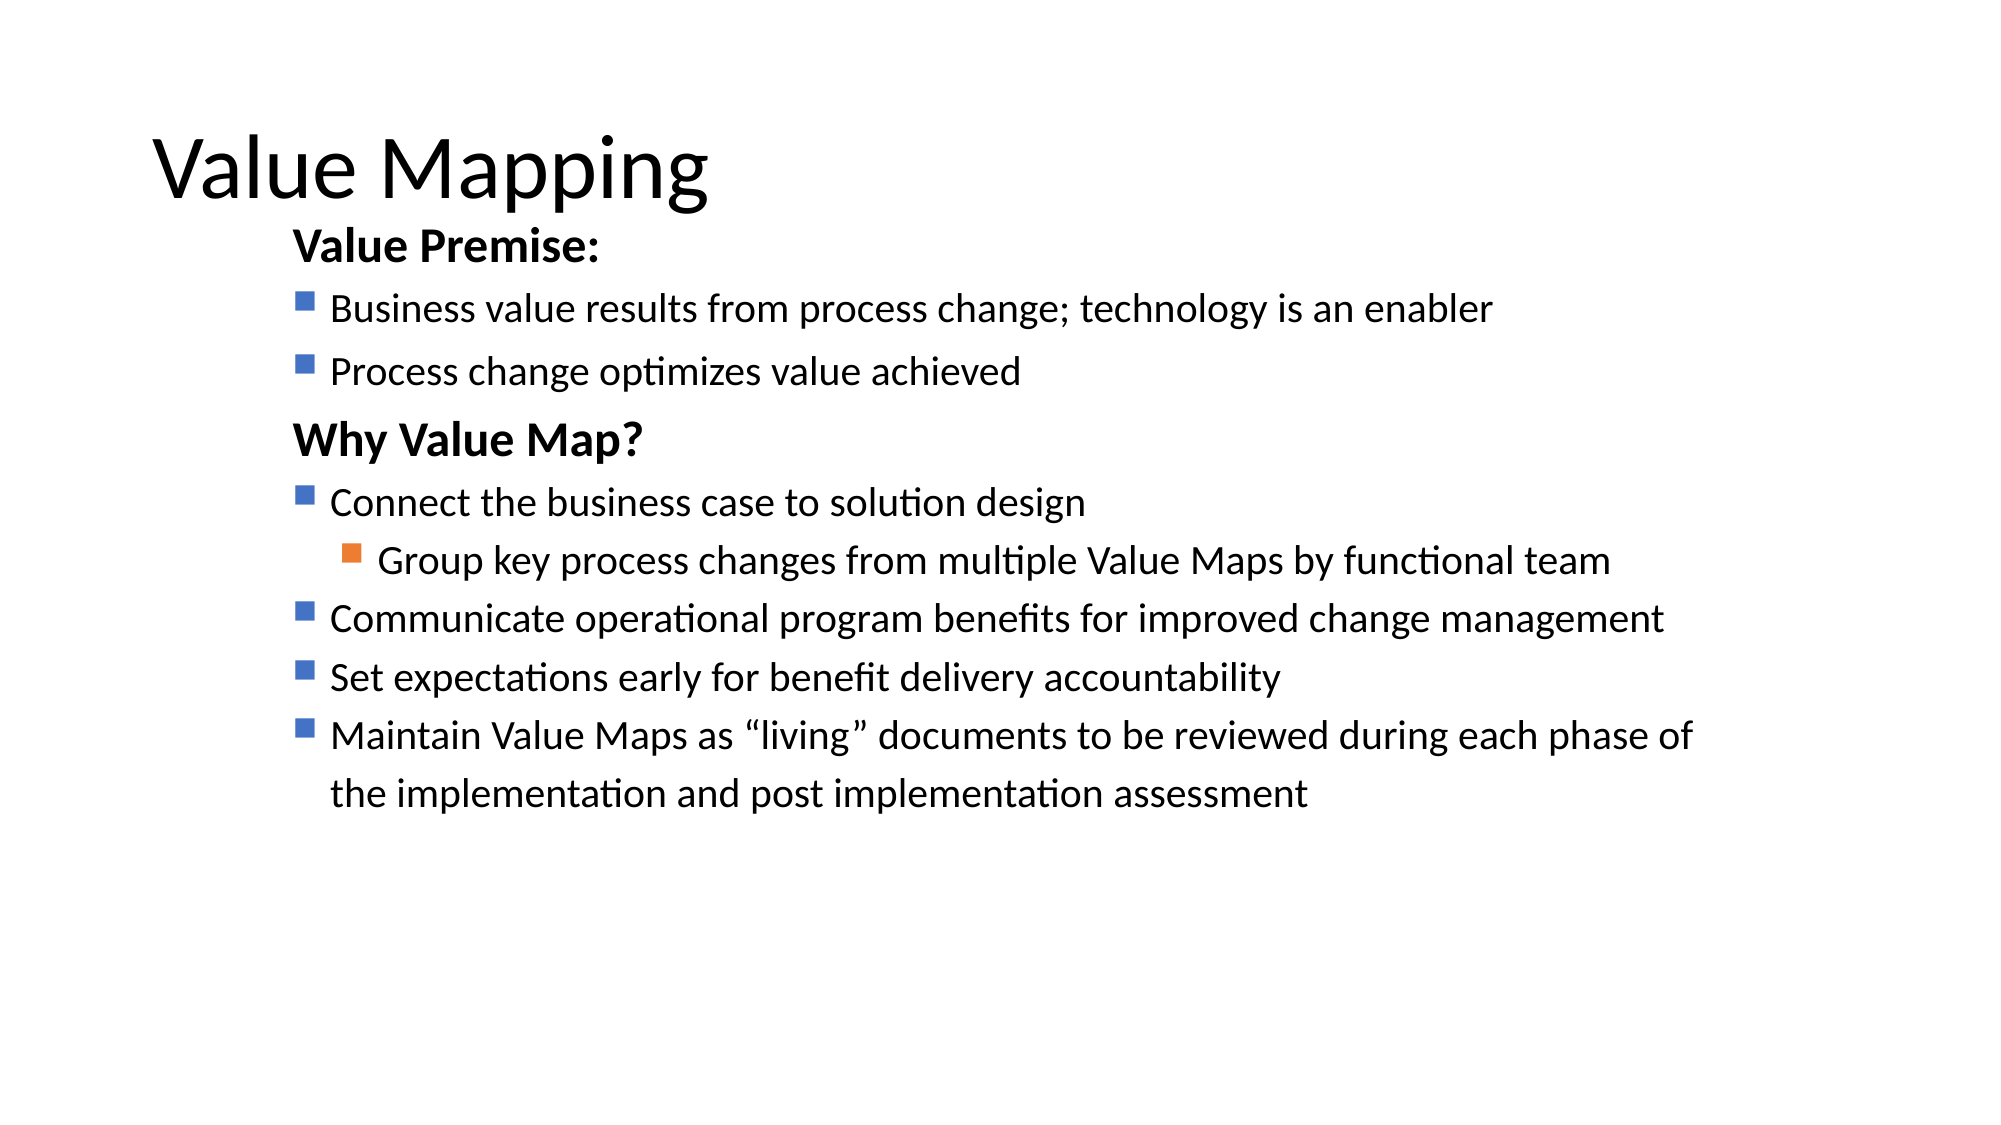

# Value Mapping
Value Premise:
Business value results from process change; technology is an enabler
Process change optimizes value achieved
Why Value Map?
Connect the business case to solution design
Group key process changes from multiple Value Maps by functional team
Communicate operational program benefits for improved change management
Set expectations early for benefit delivery accountability
Maintain Value Maps as “living” documents to be reviewed during each phase of the implementation and post implementation assessment